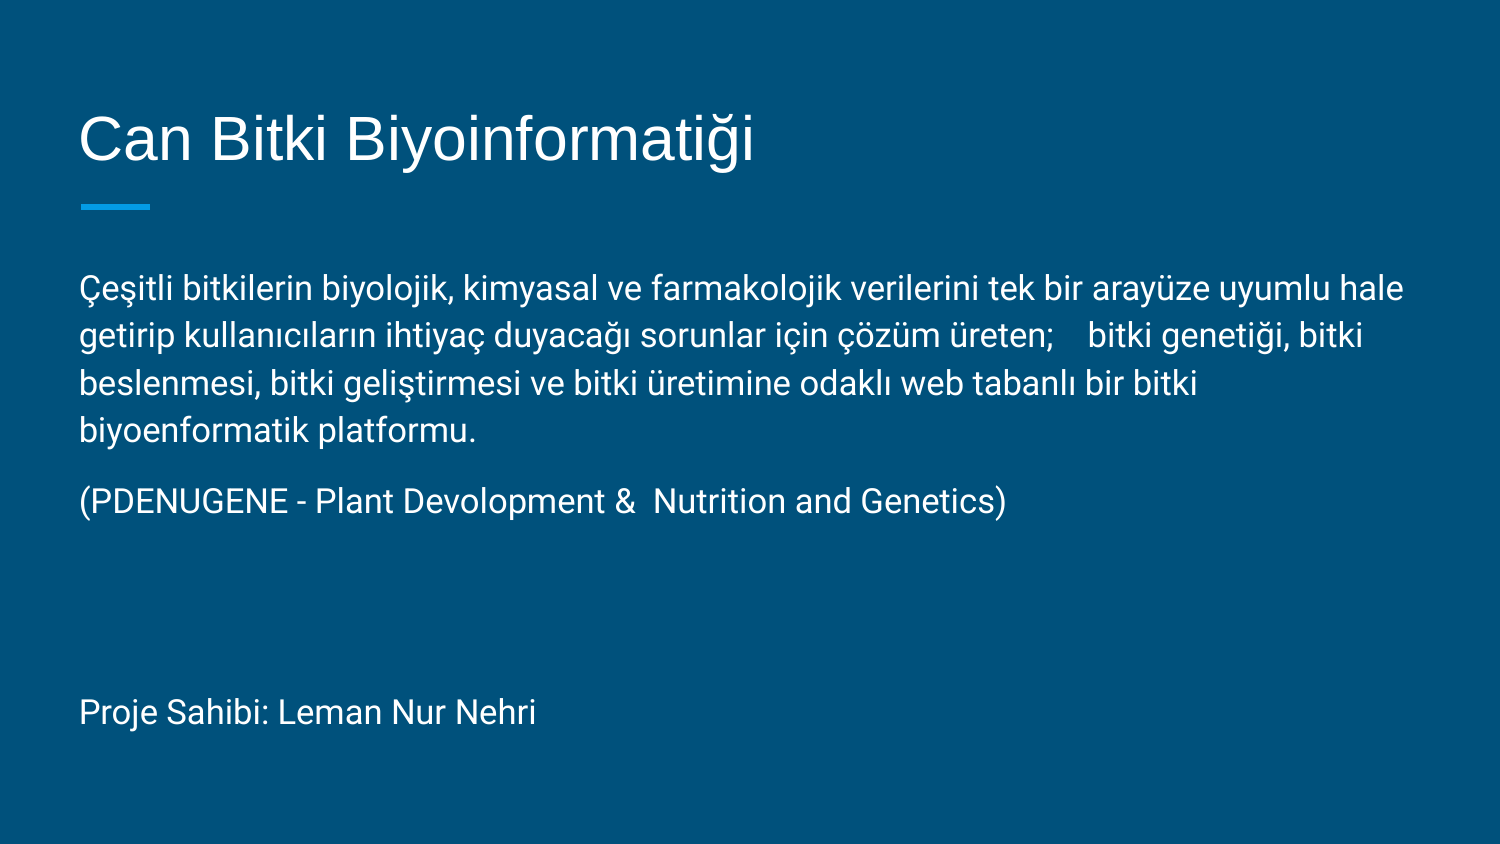

# Can Bitki Biyoinformatiği
Çeşitli bitkilerin biyolojik, kimyasal ve farmakolojik verilerini tek bir arayüze uyumlu hale getirip kullanıcıların ihtiyaç duyacağı sorunlar için çözüm üreten;    bitki genetiği, bitki beslenmesi, bitki geliştirmesi ve bitki üretimine odaklı web tabanlı bir bitki biyoenformatik platformu.
(PDENUGENE - Plant Devolopment &  Nutrition and Genetics)

Proje Sahibi: Leman Nur Nehri